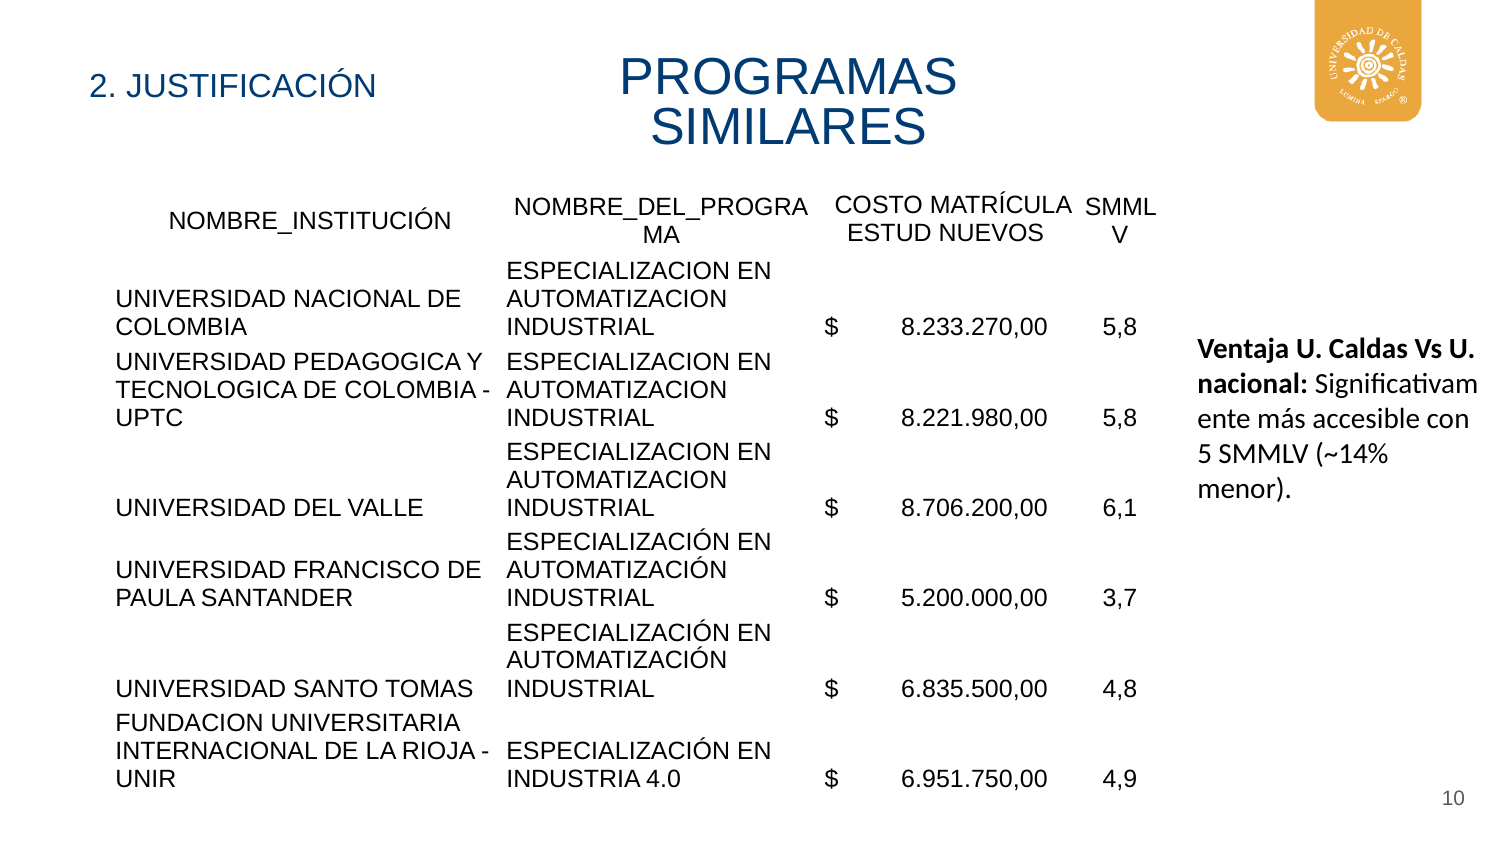

PROGRAMAS SIMILARES
2. JUSTIFICACIÓN

| NOMBRE\_INSTITUCIÓN | NOMBRE\_DEL\_PROGRAMA | COSTO MATRÍCULA ESTUD NUEVOS | SMMLV |
| --- | --- | --- | --- |
| UNIVERSIDAD NACIONAL DE COLOMBIA | ESPECIALIZACION EN AUTOMATIZACION INDUSTRIAL | $ 8.233.270,00 | 5,8 |
| UNIVERSIDAD PEDAGOGICA Y TECNOLOGICA DE COLOMBIA - UPTC | ESPECIALIZACION EN AUTOMATIZACION INDUSTRIAL | $ 8.221.980,00 | 5,8 |
| UNIVERSIDAD DEL VALLE | ESPECIALIZACION EN AUTOMATIZACION INDUSTRIAL | $ 8.706.200,00 | 6,1 |
| UNIVERSIDAD FRANCISCO DE PAULA SANTANDER | ESPECIALIZACIÓN EN AUTOMATIZACIÓN INDUSTRIAL | $ 5.200.000,00 | 3,7 |
| UNIVERSIDAD SANTO TOMAS | ESPECIALIZACIÓN EN AUTOMATIZACIÓN INDUSTRIAL | $ 6.835.500,00 | 4,8 |
| FUNDACION UNIVERSITARIA INTERNACIONAL DE LA RIOJA - UNIR | ESPECIALIZACIÓN EN INDUSTRIA 4.0 | $ 6.951.750,00 | 4,9 |
Ventaja U. Caldas Vs U. nacional: Significativamente más accesible con 5 SMMLV (~14% menor).
10